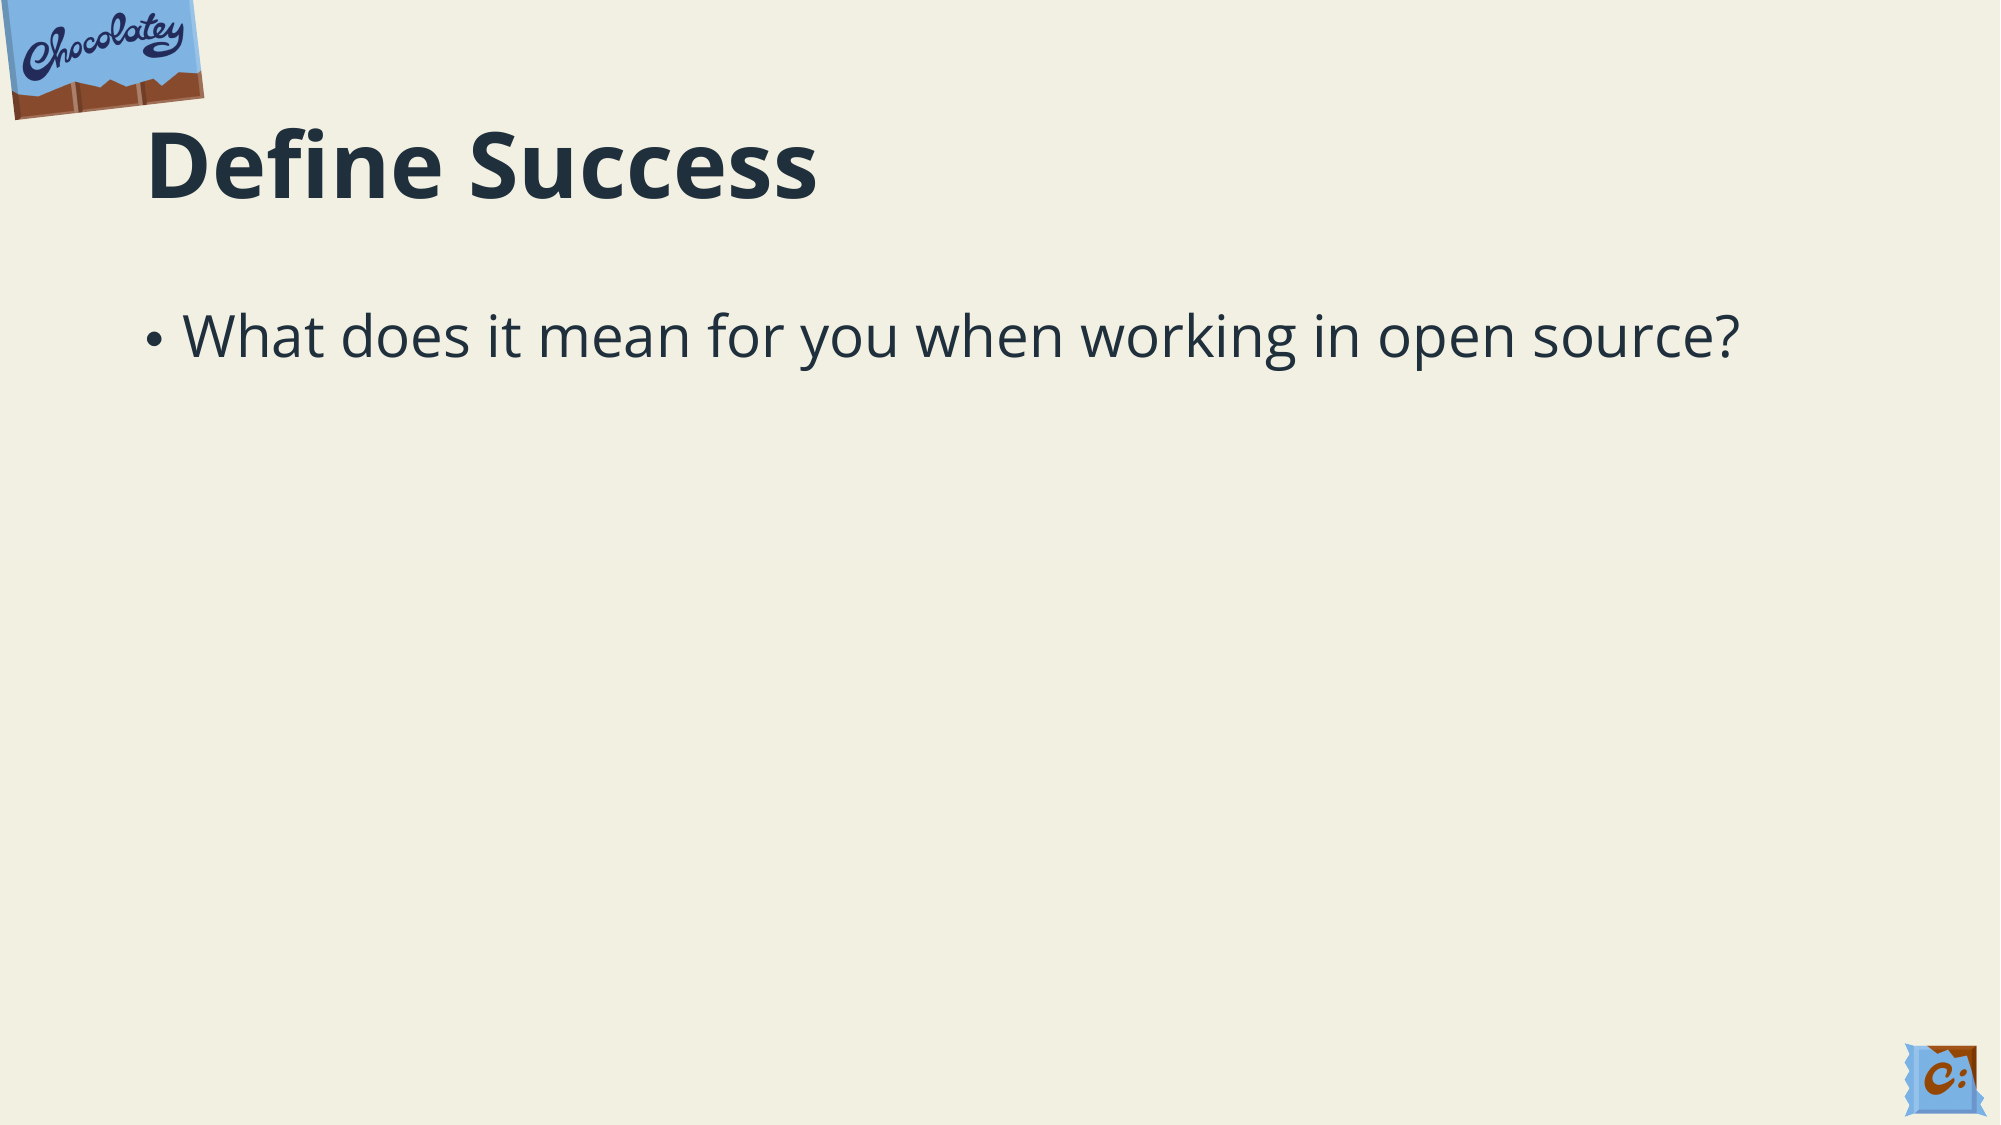

# Define Success
What does it mean for you when working in open source?